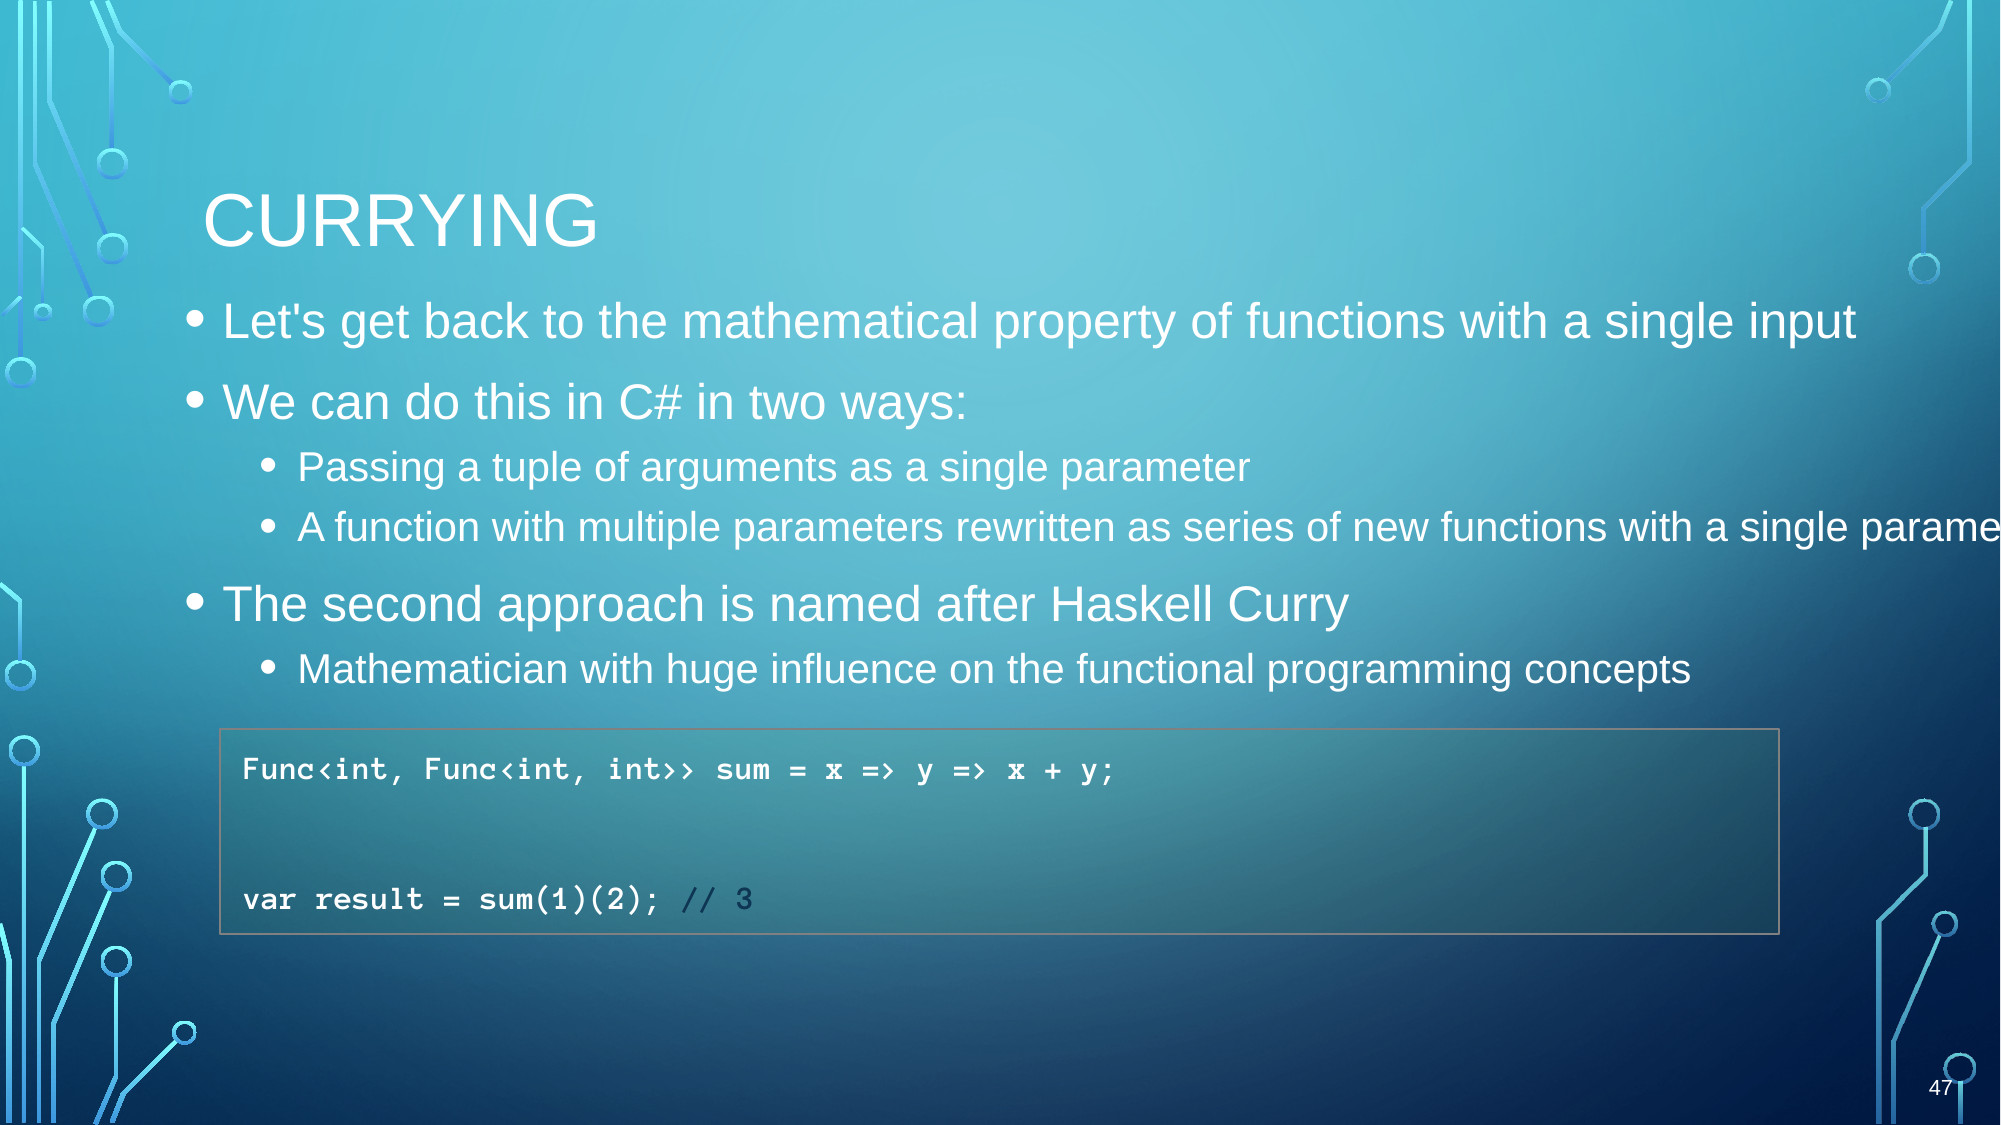

# Currying
Let's get back to the mathematical property of functions with a single input
We can do this in C# in two ways:
Passing a tuple of arguments as a single parameter
A function with multiple parameters rewritten as series of new functions with a single parameter
The second approach is named after Haskell Curry
Mathematician with huge influence on the functional programming concepts

Func<int, Func<int, int>> sum = x => y => x + y;

var result = sum(1)(2); // 3
47